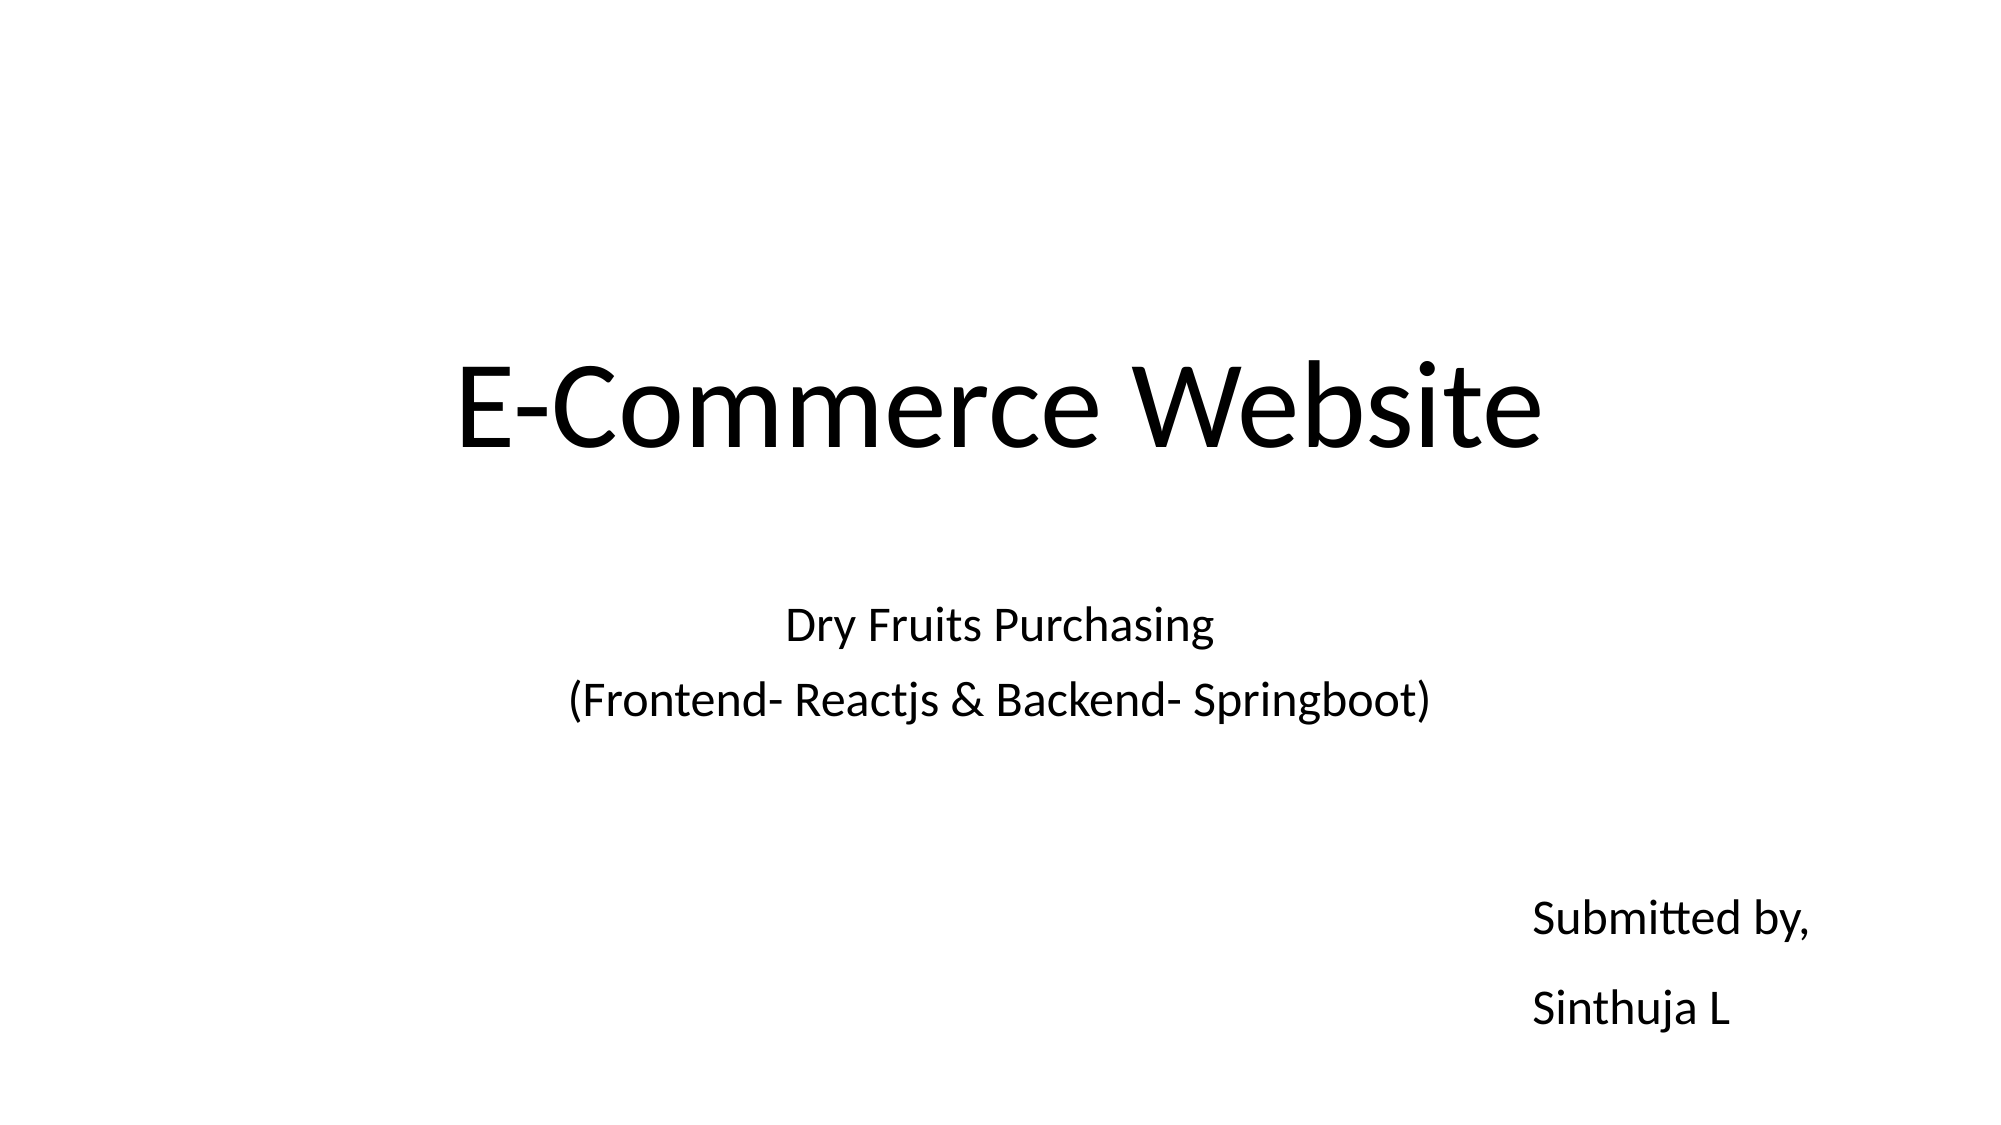

# E-Commerce Website
Dry Fruits Purchasing
(Frontend- Reactjs & Backend- Springboot)
Submitted by,
Sinthuja L